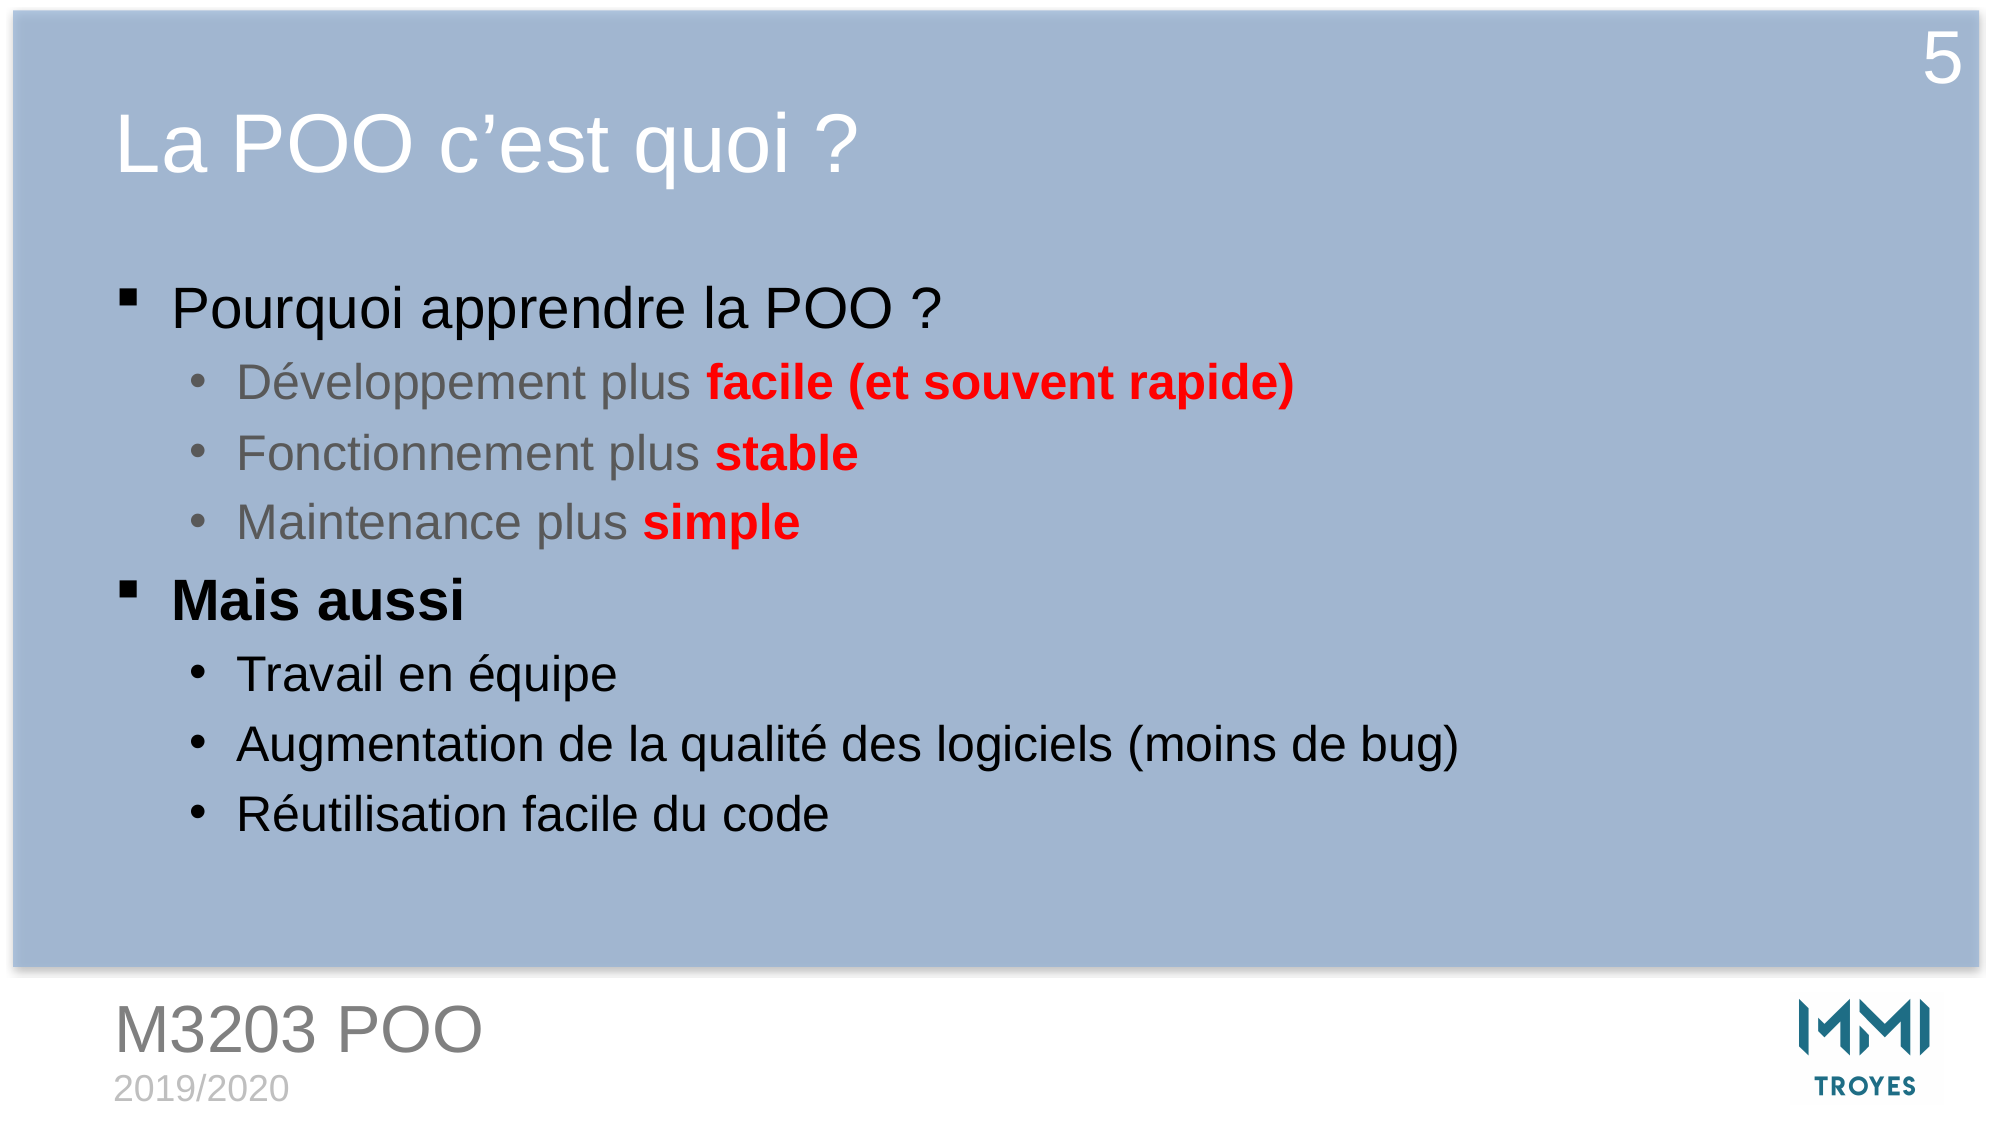

5
# La POO c’est quoi ?
Pourquoi apprendre la POO ?
Développement plus facile (et souvent rapide)
Fonctionnement plus stable
Maintenance plus simple
Mais aussi
Travail en équipe
Augmentation de la qualité des logiciels (moins de bug)
Réutilisation facile du code